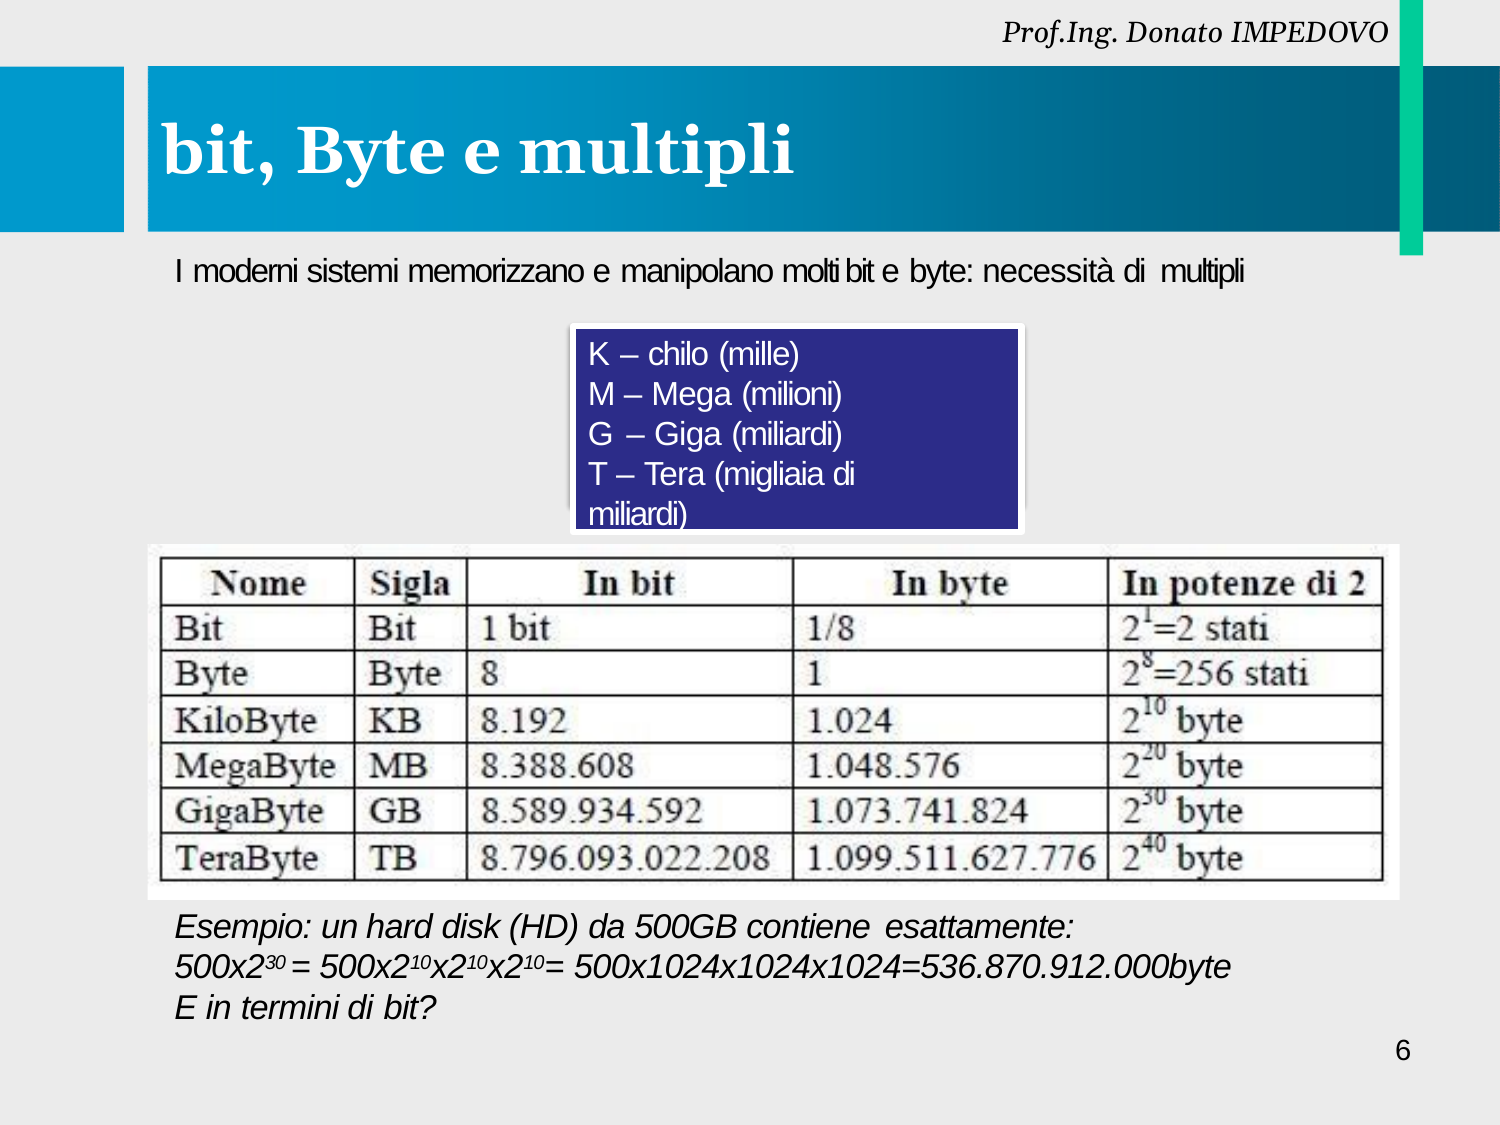

Prof.Ing. Donato IMPEDOVO
# bit, Byte e multipli

I moderni sistemi memorizzano e manipolano molti bit e byte: necessità di  multipli

K – chilo (mille)
M – Mega (milioni)  G – Giga (miliardi)
T – Tera (migliaia di miliardi)

Esempio: un hard disk (HD) da 500GB contiene esattamente:
500x230 = 500x210x210x210= 500x1024x1024x1024=536.870.912.000byte
E in termini di bit?
6